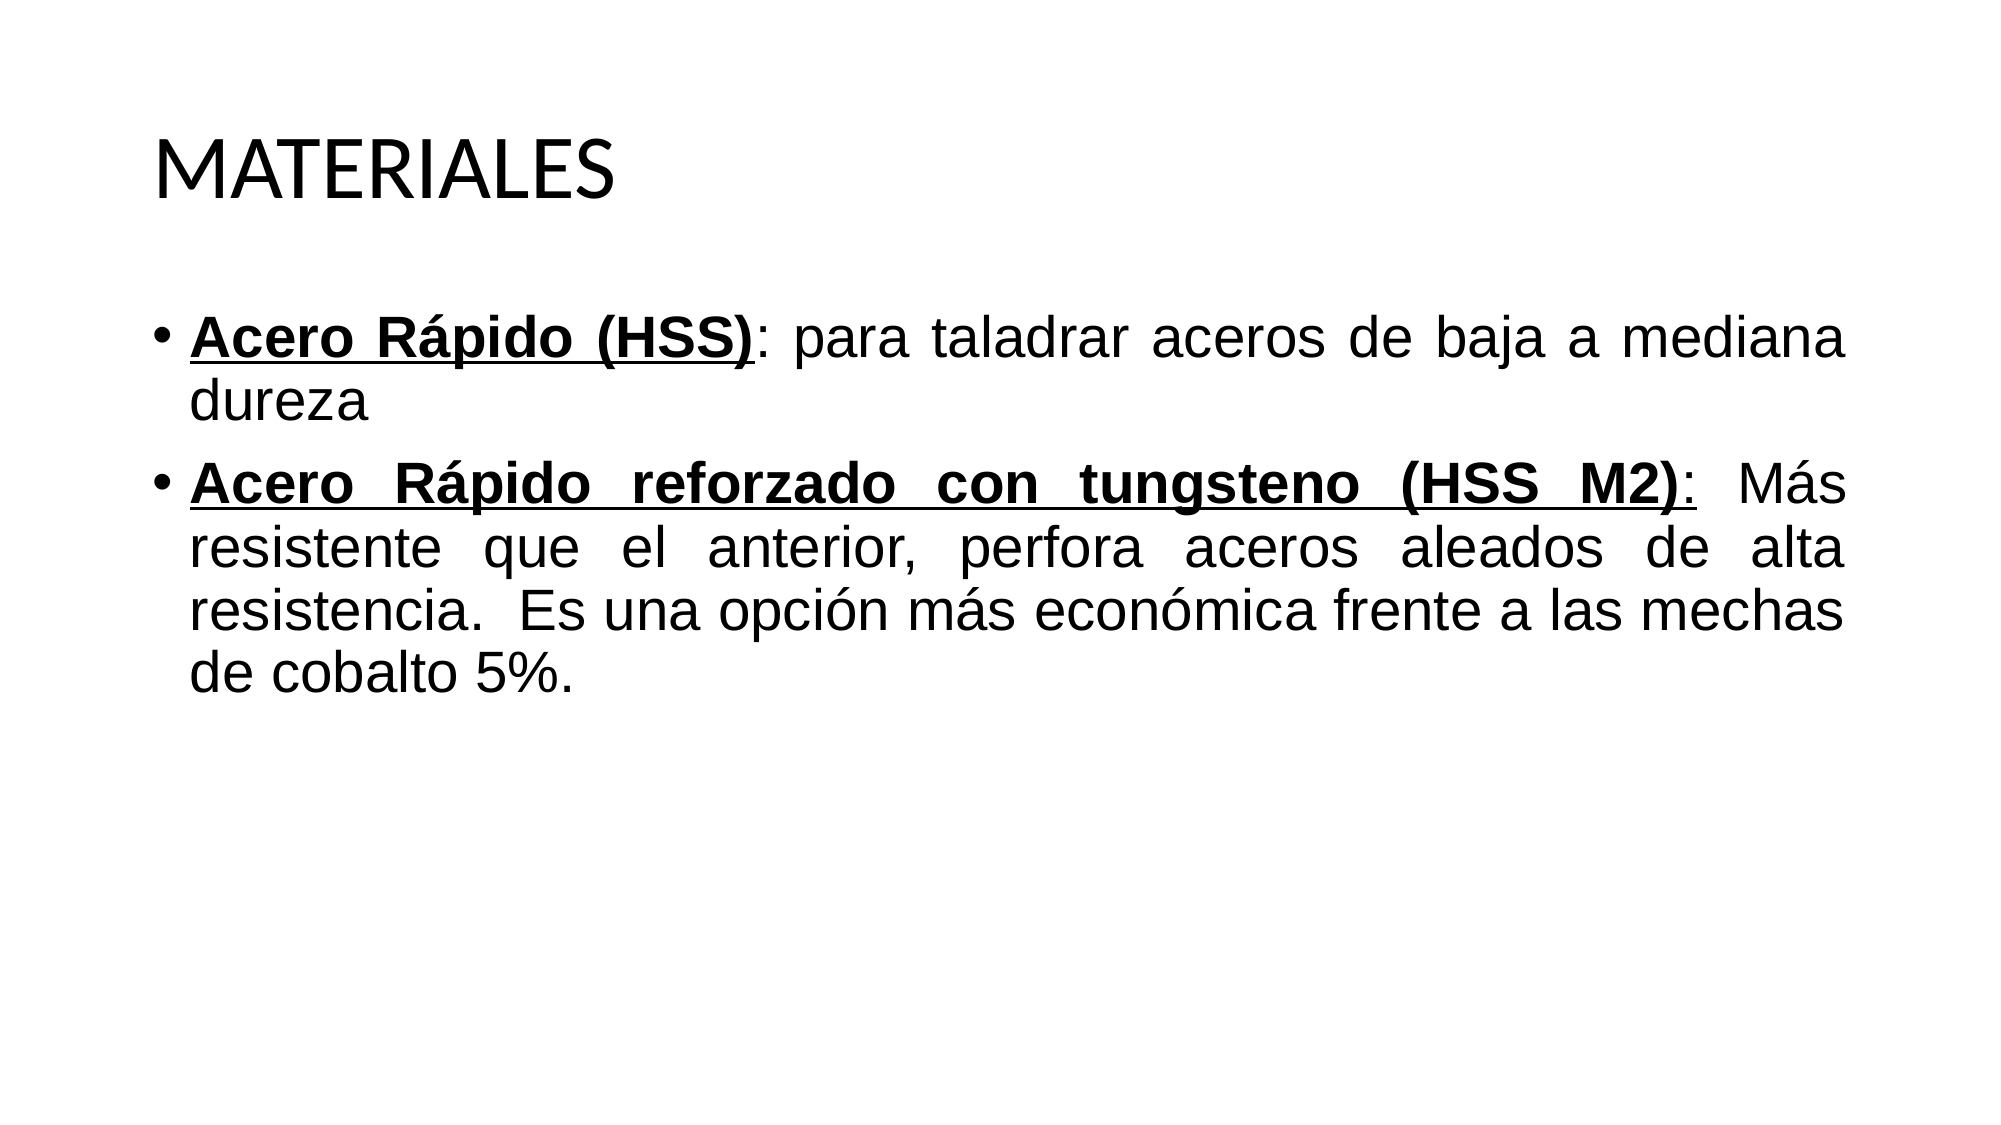

# MATERIALES
Acero Rápido (HSS): para taladrar aceros de baja a mediana dureza
Acero Rápido reforzado con tungsteno (HSS M2): Más resistente que el anterior, perfora aceros aleados de alta resistencia.  Es una opción más económica frente a las mechas de cobalto 5%.